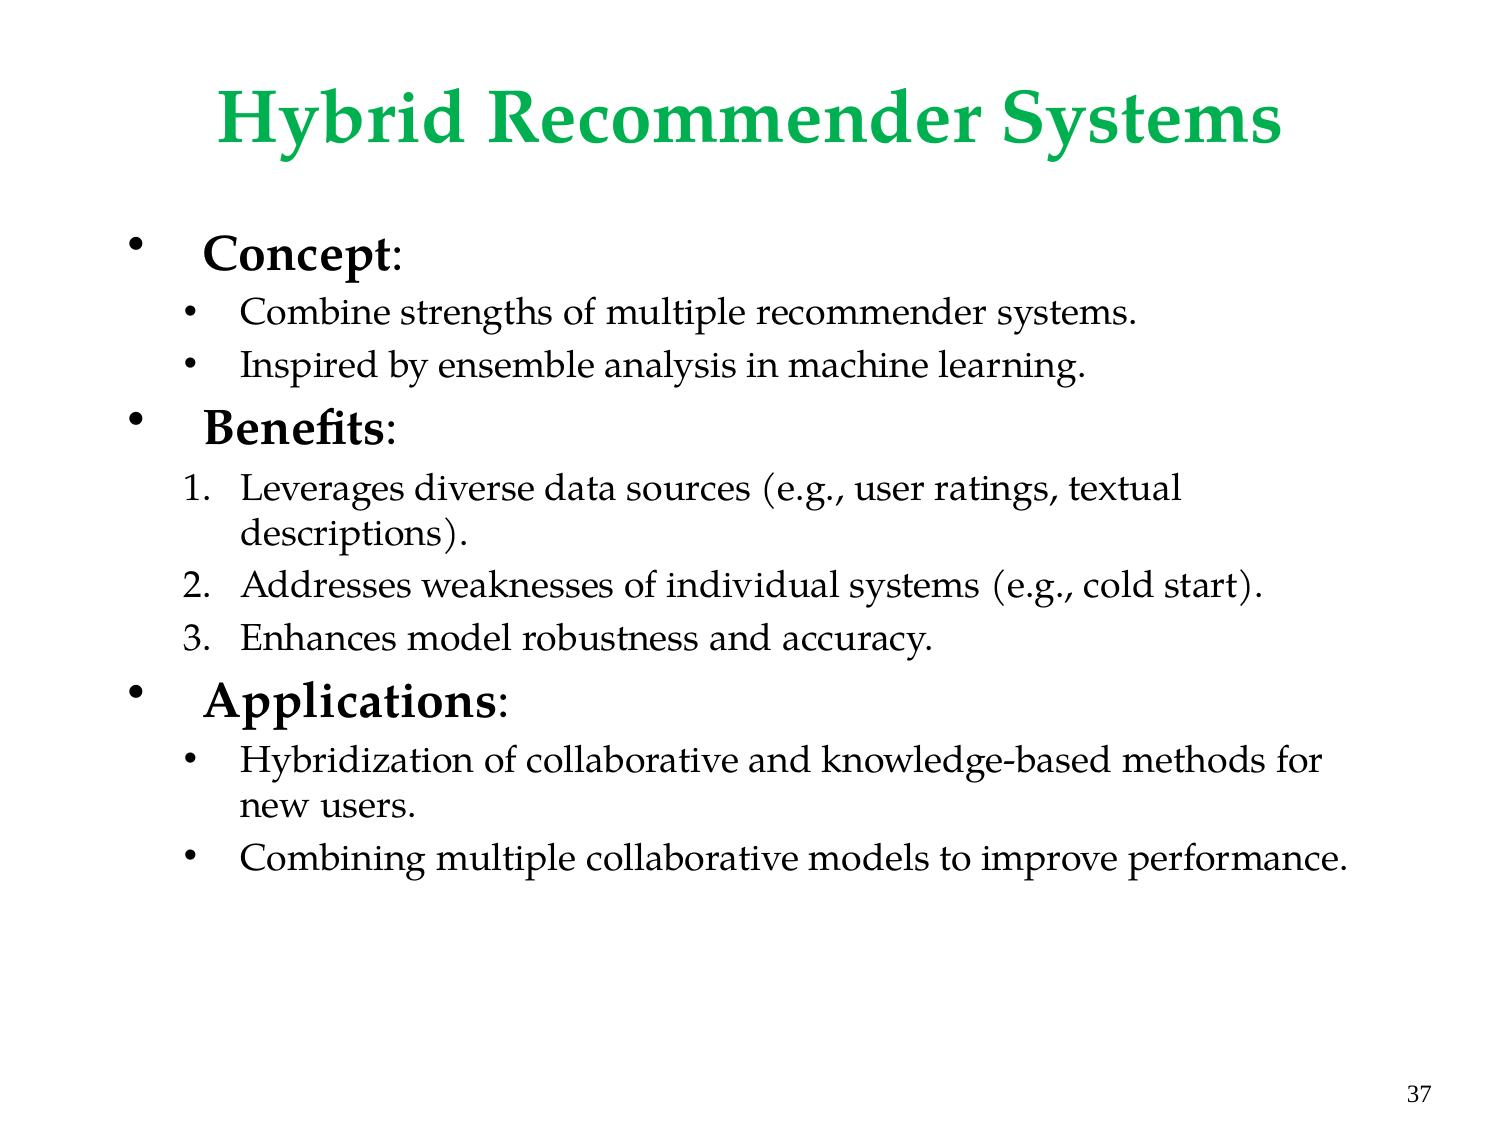

# Hybrid Recommender Systems
Concept:
Combine strengths of multiple recommender systems.
Inspired by ensemble analysis in machine learning.
Benefits:
Leverages diverse data sources (e.g., user ratings, textual descriptions).
Addresses weaknesses of individual systems (e.g., cold start).
Enhances model robustness and accuracy.
Applications:
Hybridization of collaborative and knowledge-based methods for new users.
Combining multiple collaborative models to improve performance.

37